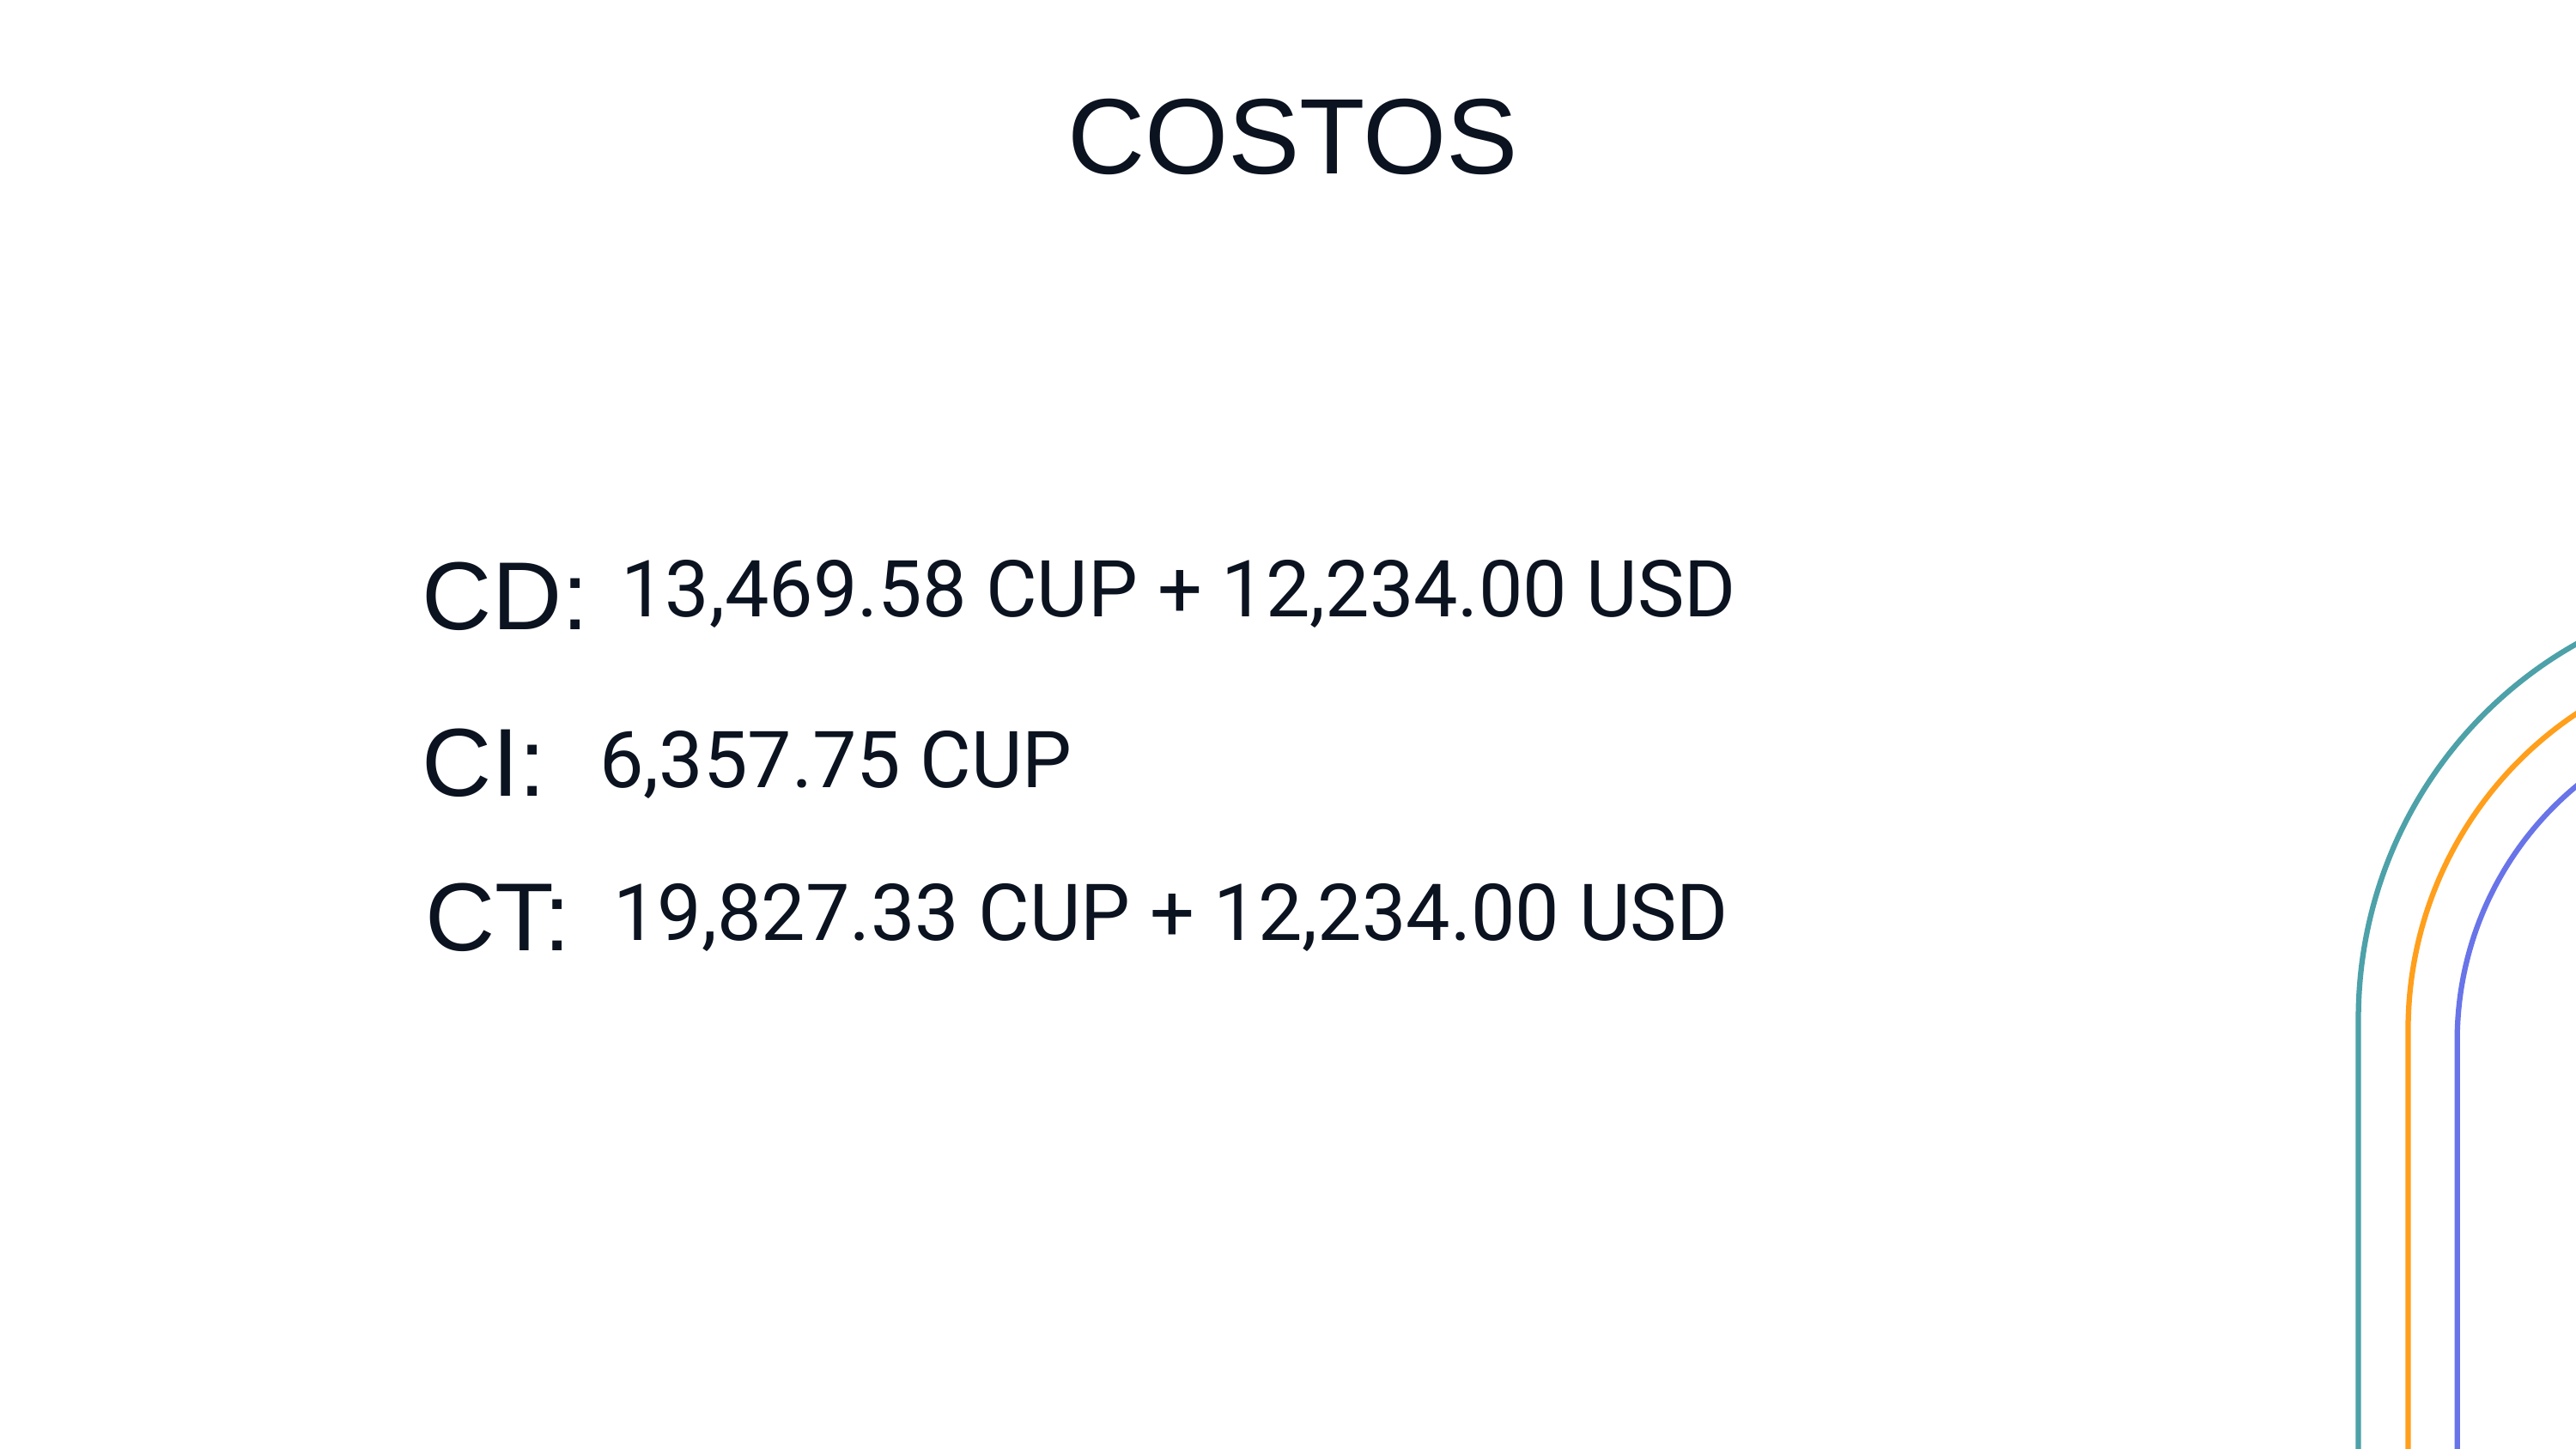

COSTOS
CD:
13,469.58 CUP + 12,234.00 USD

CI:
6,357.75 CUP
CT:
19,827.33 CUP + 12,234.00 USD